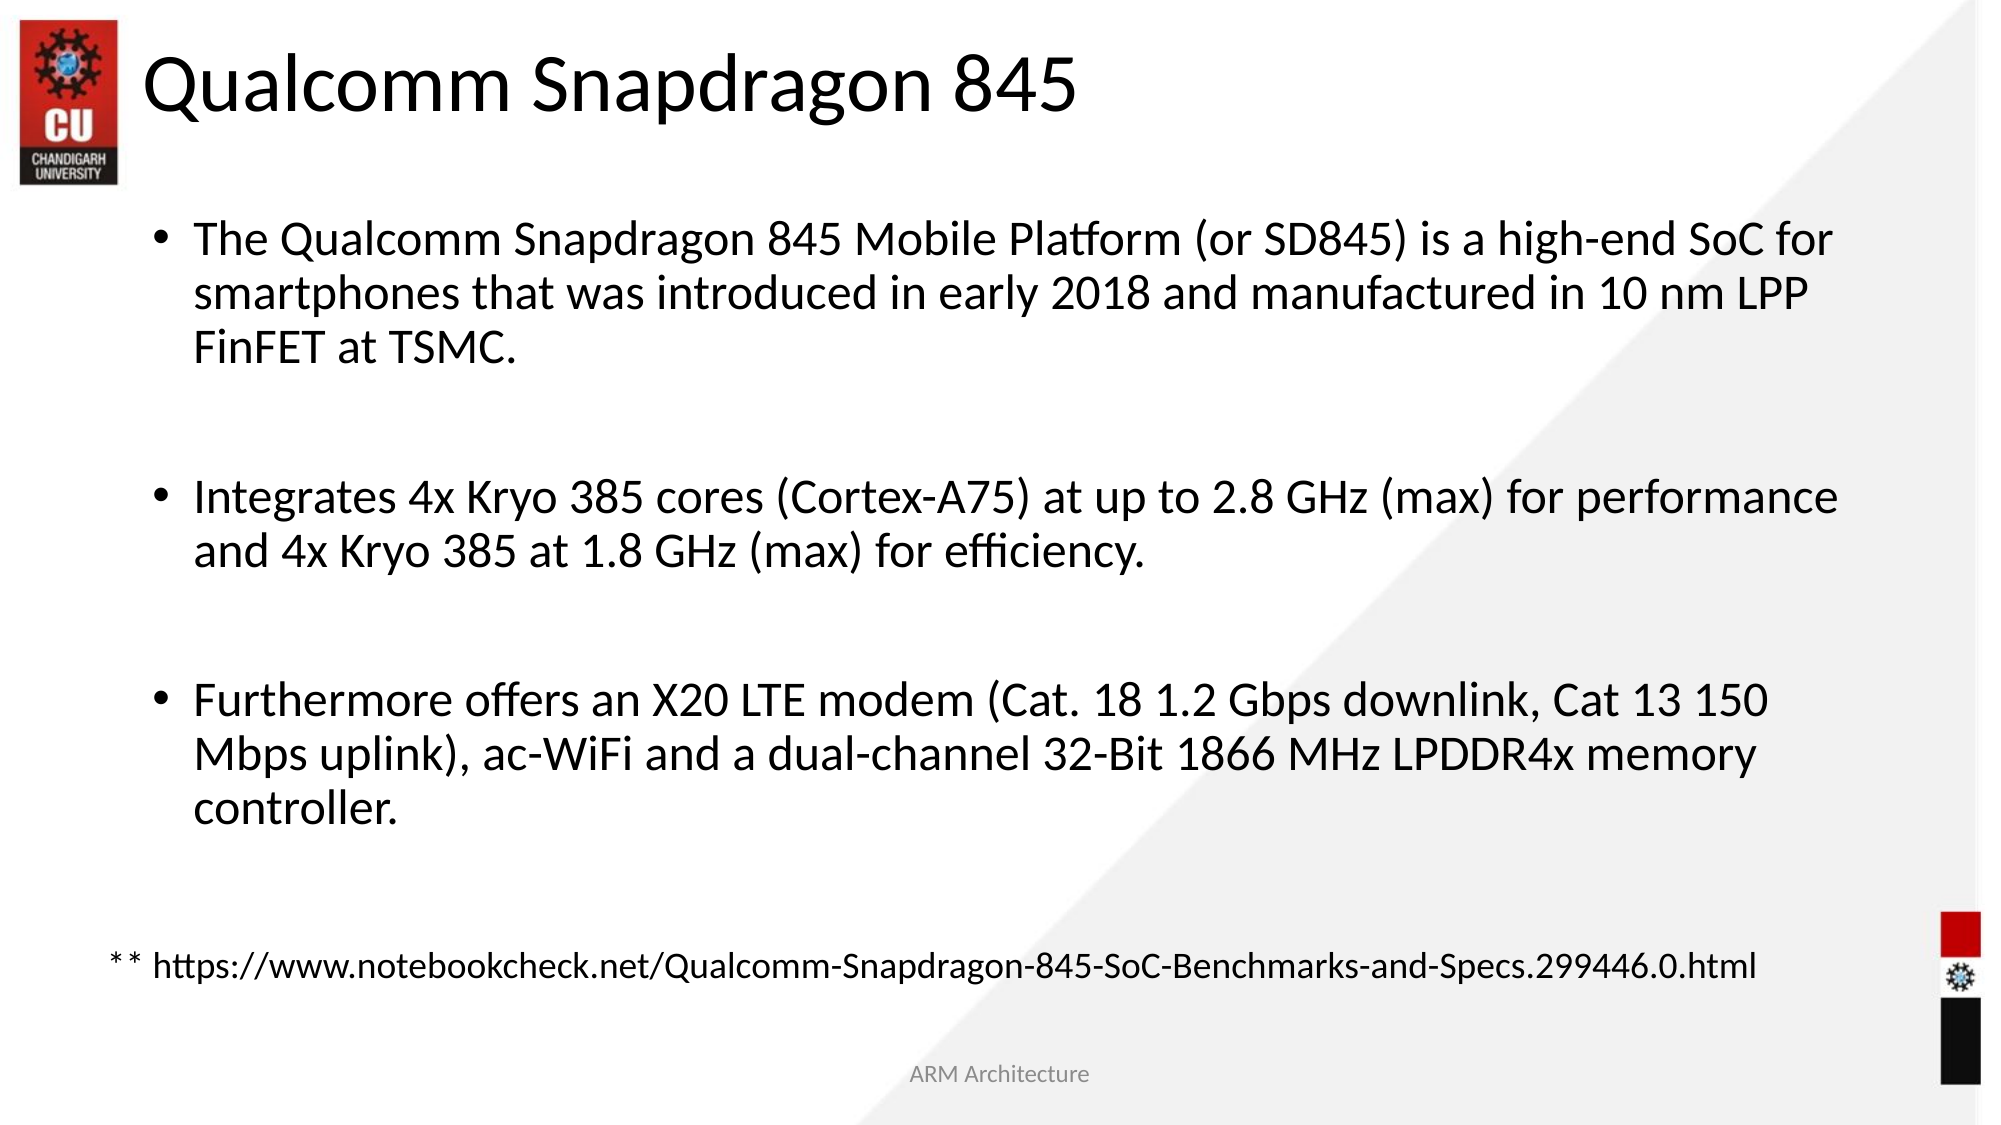

Qualcomm Snapdragon 845
The Qualcomm Snapdragon 845 Mobile Platform (or SD845) is a high-end SoC for smartphones that was introduced in early 2018 and manufactured in 10 nm LPP FinFET at TSMC.

Integrates 4x Kryo 385 cores (Cortex-A75) at up to 2.8 GHz (max) for performance and 4x Kryo 385 at 1.8 GHz (max) for efficiency.

Furthermore offers an X20 LTE modem (Cat. 18 1.2 Gbps downlink, Cat 13 150 Mbps uplink), ac-WiFi and a dual-channel 32-Bit 1866 MHz LPDDR4x memory controller.
** https://www.notebookcheck.net/Qualcomm-Snapdragon-845-SoC-Benchmarks-and-Specs.299446.0.html

ARM Architecture